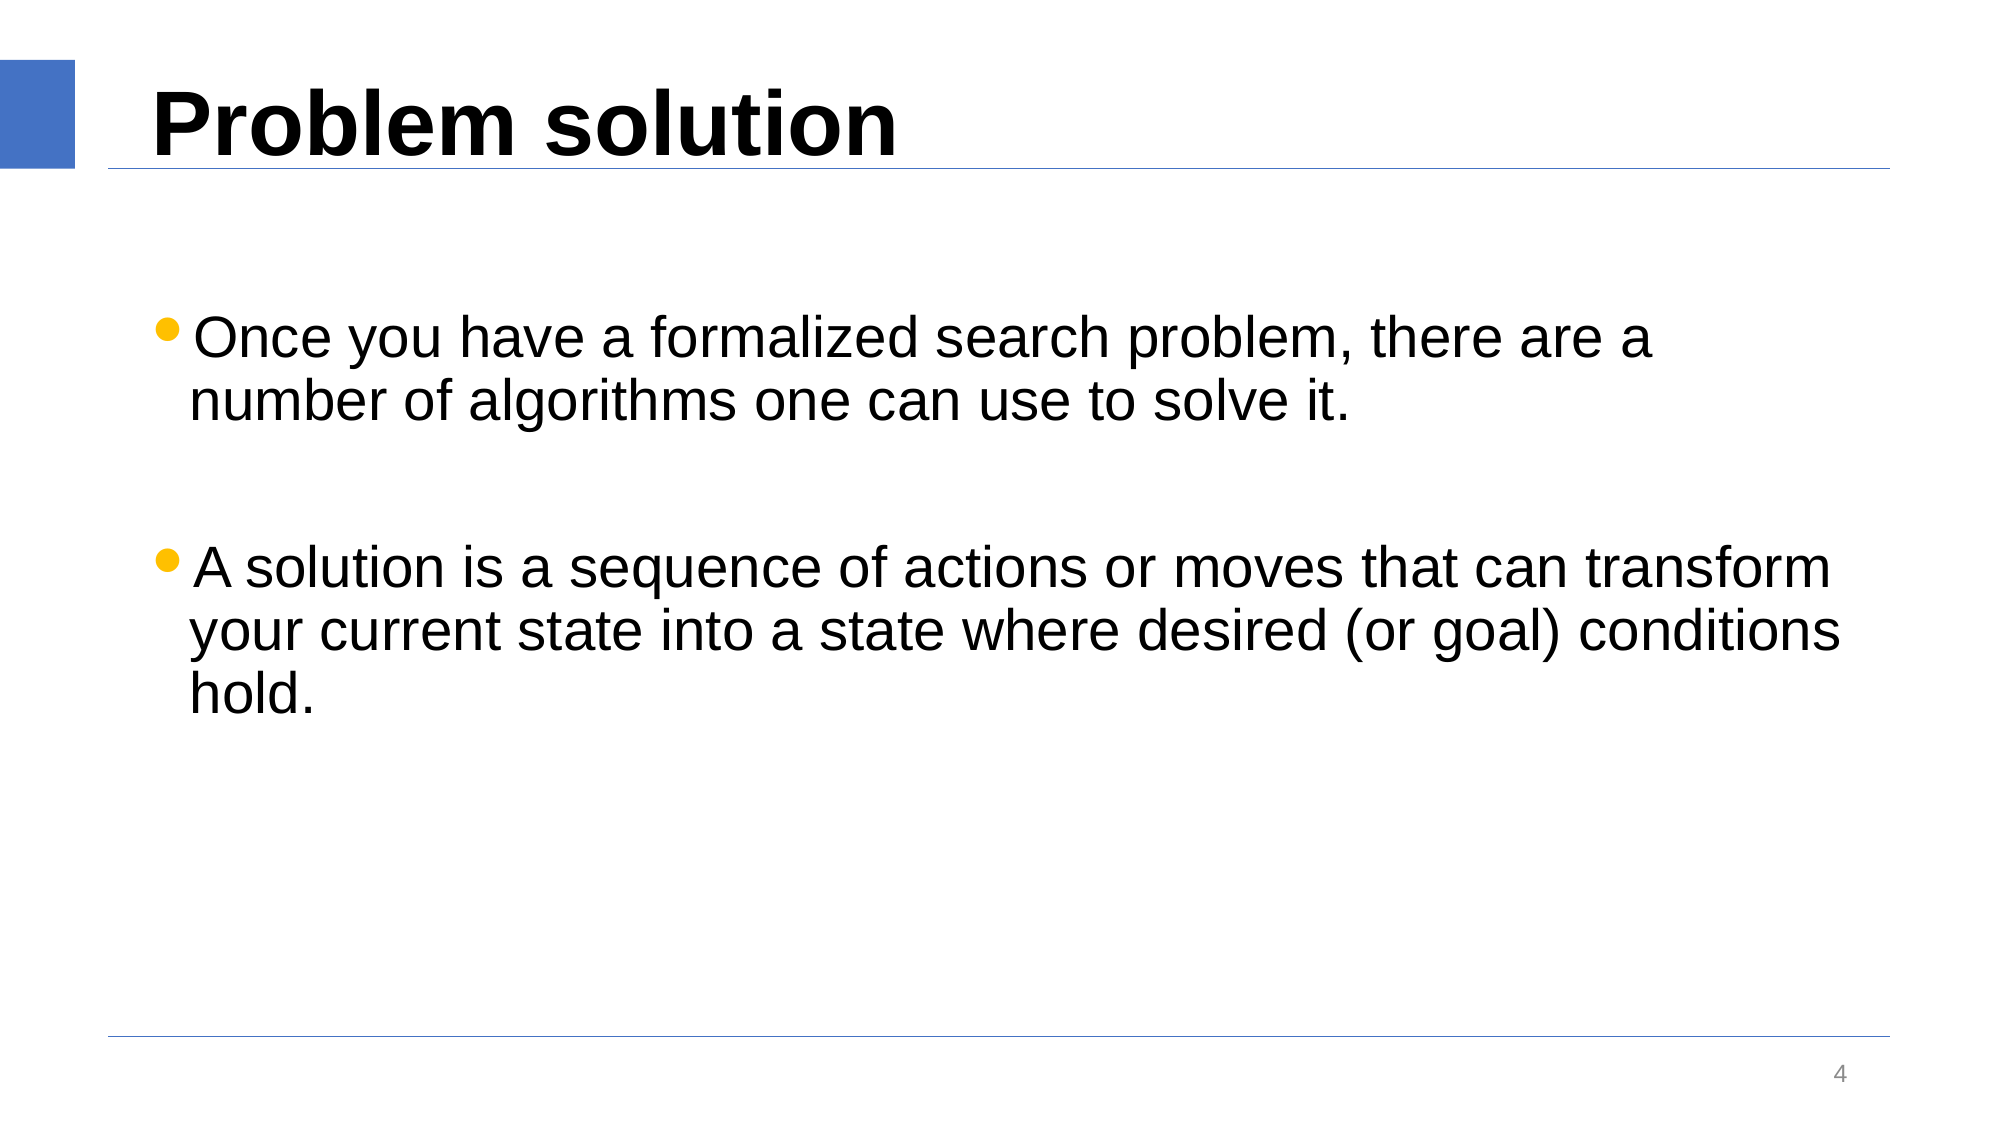

# Problem solution
Once you have a formalized search problem, there are a number of algorithms one can use to solve it.

A solution is a sequence of actions or moves that can transform your current state into a state where desired (or goal) conditions hold.
4